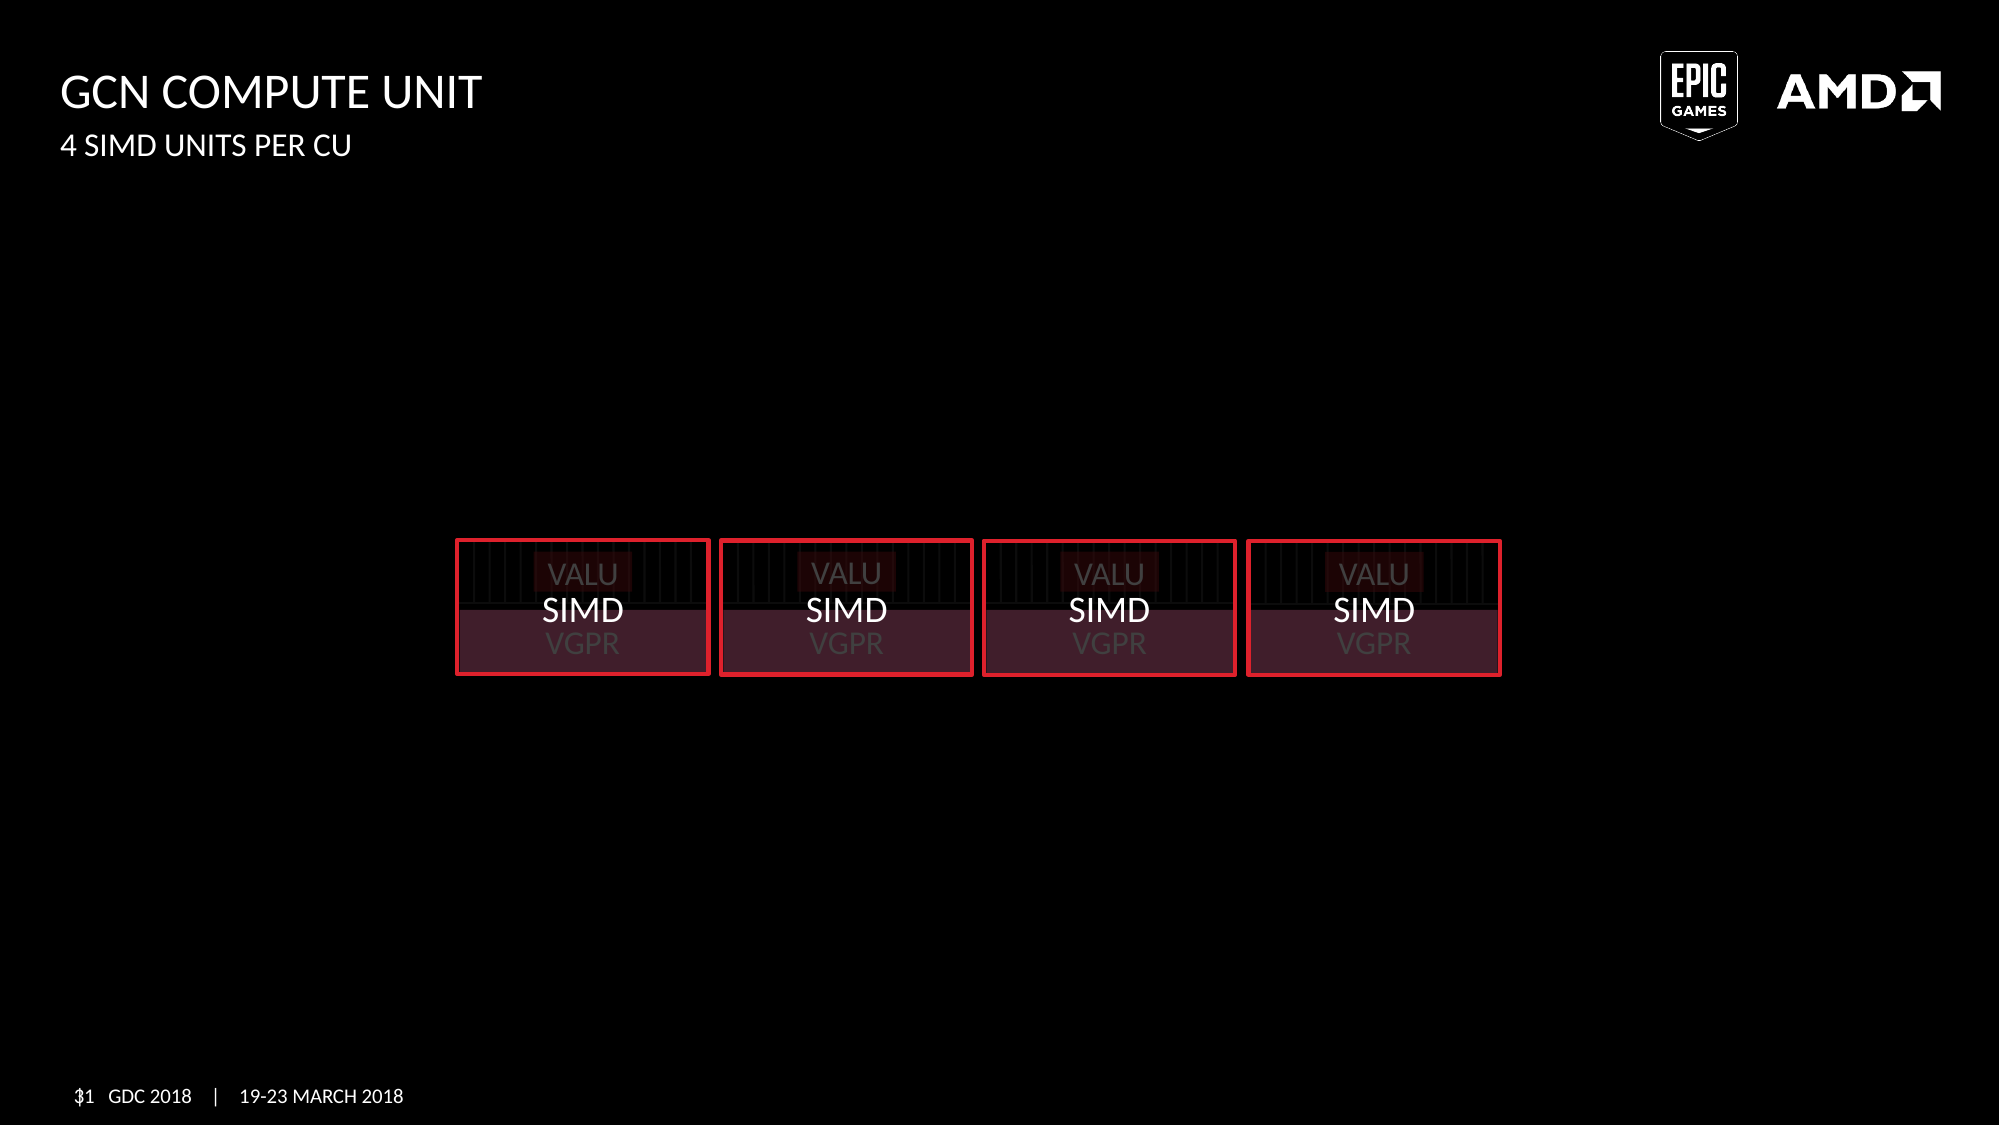

GCN Compute Unit
4 SIMD Units per CU

SIMD

SIMD
SIMD
SIMD
VALU
VALU
VALU
VALU

VGPR
VGPR
VGPR
VGPR